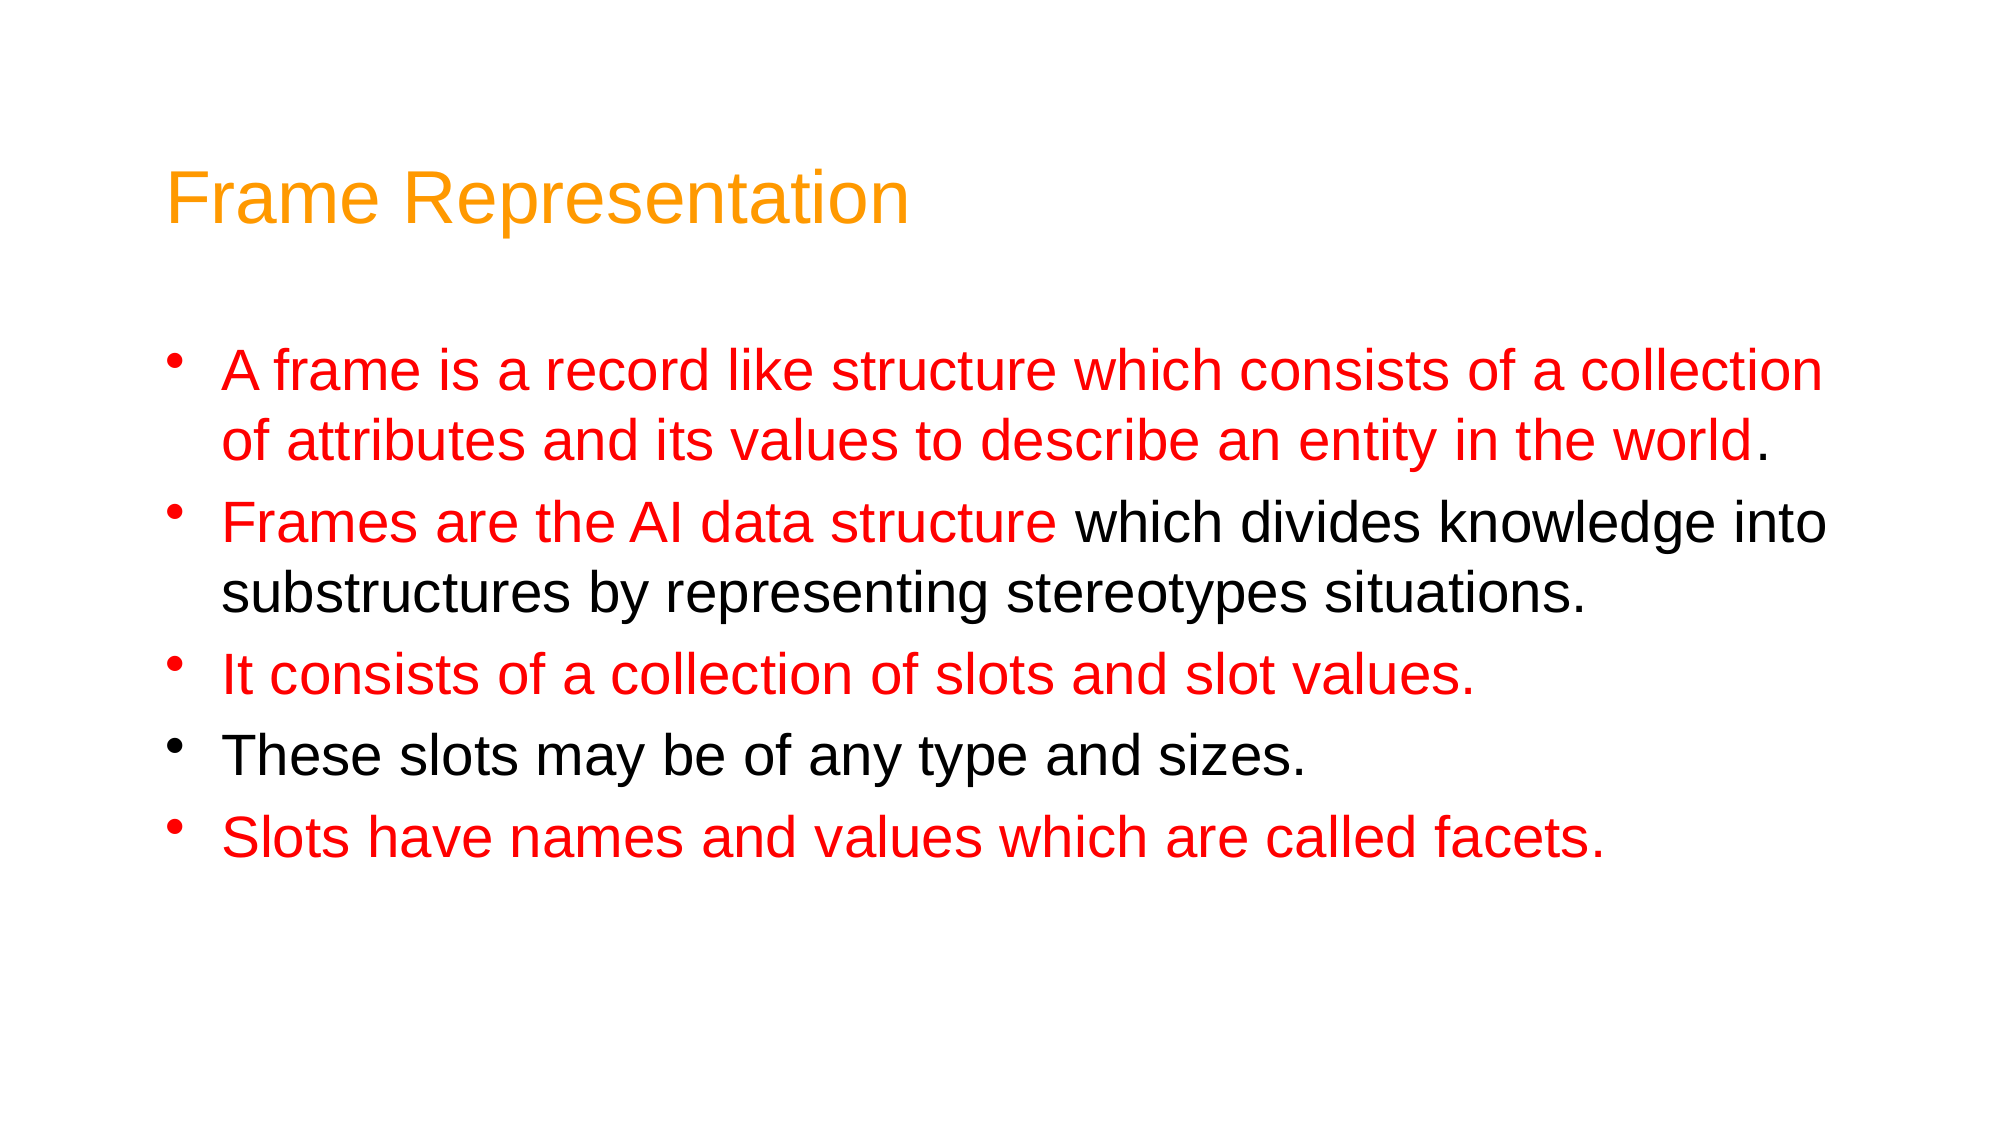

# Frame Representation
A frame is a record like structure which consists of a collection of attributes and its values to describe an entity in the world.
Frames are the AI data structure which divides knowledge into substructures by representing stereotypes situations.
It consists of a collection of slots and slot values.
These slots may be of any type and sizes.
Slots have names and values which are called facets.